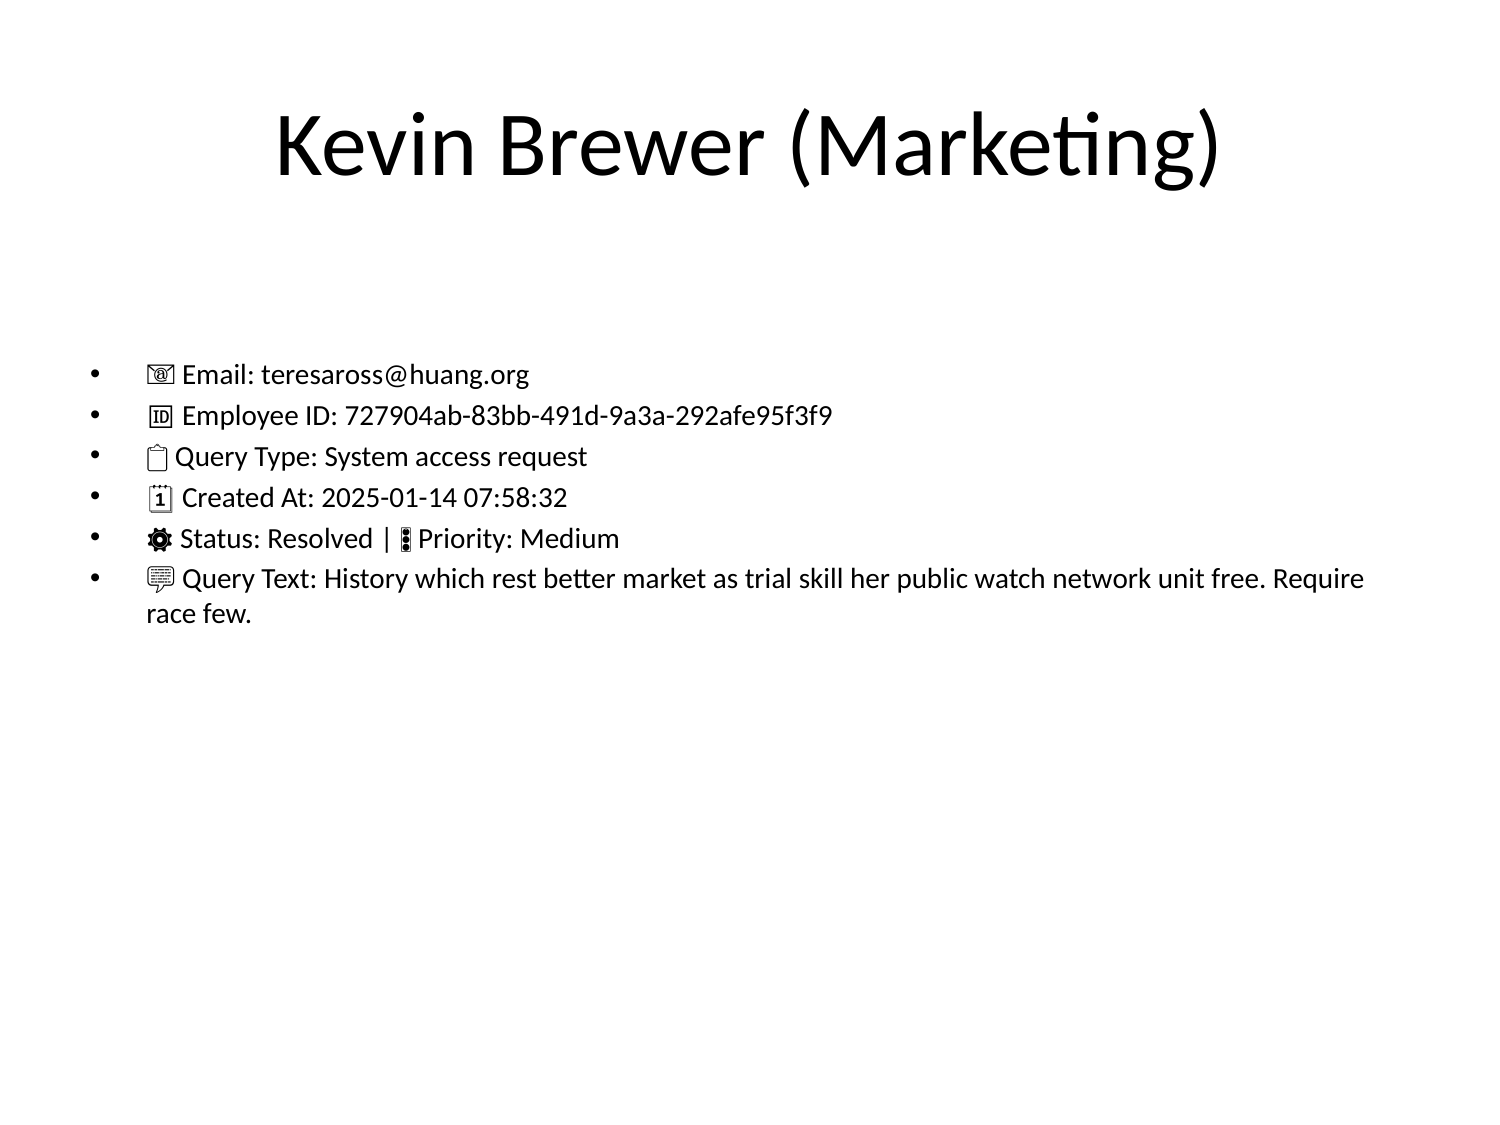

# Kevin Brewer (Marketing)

📧 Email: teresaross@huang.org
🆔 Employee ID: 727904ab-83bb-491d-9a3a-292afe95f3f9
📋 Query Type: System access request
🗓 Created At: 2025-01-14 07:58:32
⚙ Status: Resolved | 🚦 Priority: Medium
💬 Query Text: History which rest better market as trial skill her public watch network unit free. Require race few.